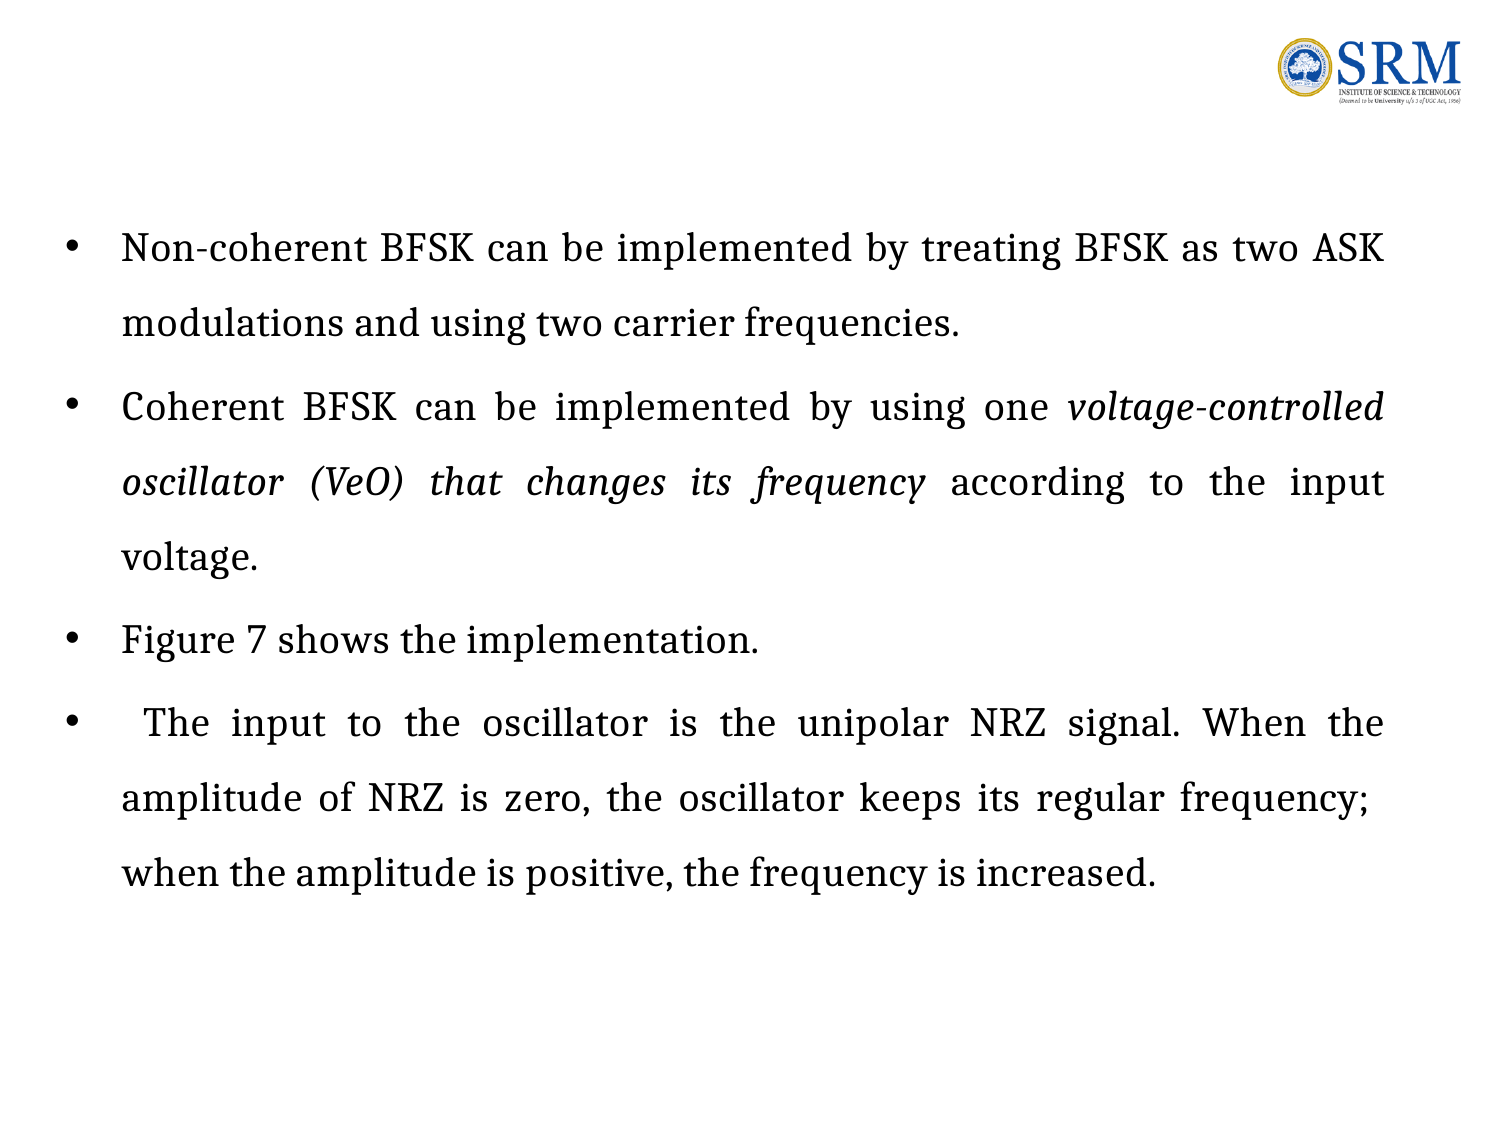

Non-coherent BFSK can be implemented by treating BFSK as two ASK modulations and using two carrier frequencies.
Coherent BFSK can be implemented by using one voltage-controlled oscillator (VeO) that changes its frequency according to the input voltage.
Figure 7 shows the implementation.
 The input to the oscillator is the unipolar NRZ signal. When the amplitude of NRZ is zero, the oscillator keeps its regular frequency;  when the amplitude is positive, the frequency is increased.